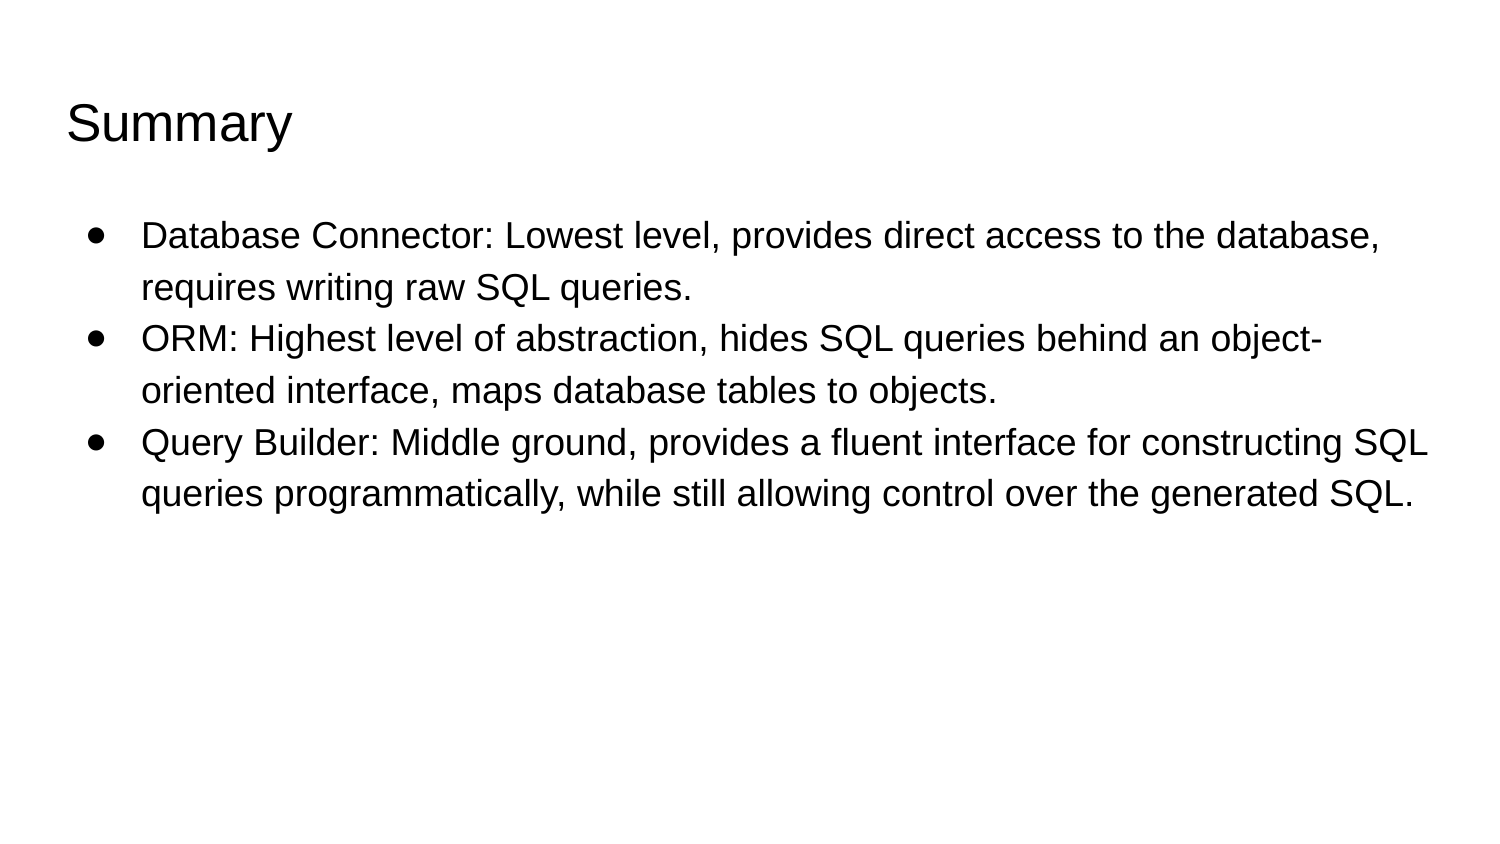

# Summary
Database Connector: Lowest level, provides direct access to the database, requires writing raw SQL queries.
ORM: Highest level of abstraction, hides SQL queries behind an object-oriented interface, maps database tables to objects.
Query Builder: Middle ground, provides a fluent interface for constructing SQL queries programmatically, while still allowing control over the generated SQL.